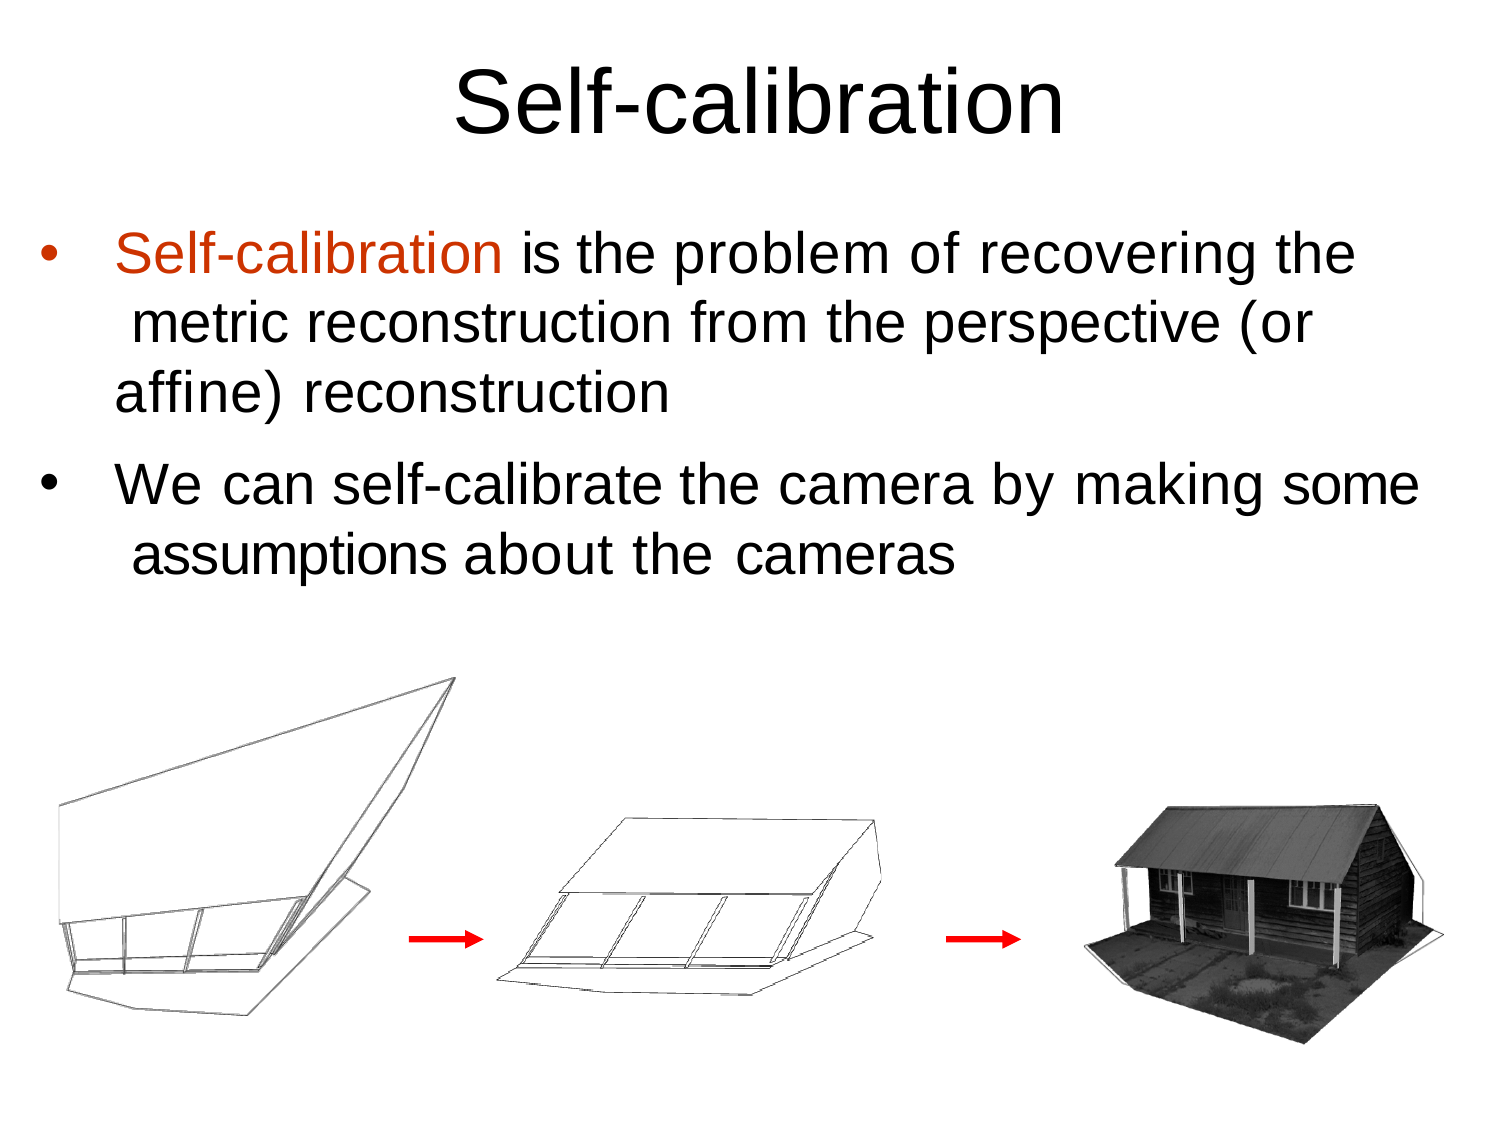

# Self-calibration
Self-calibration is the problem of recovering the  metric reconstruction from the perspective (or  affine) reconstruction
We can self-calibrate the camera by making some  assumptions about the cameras